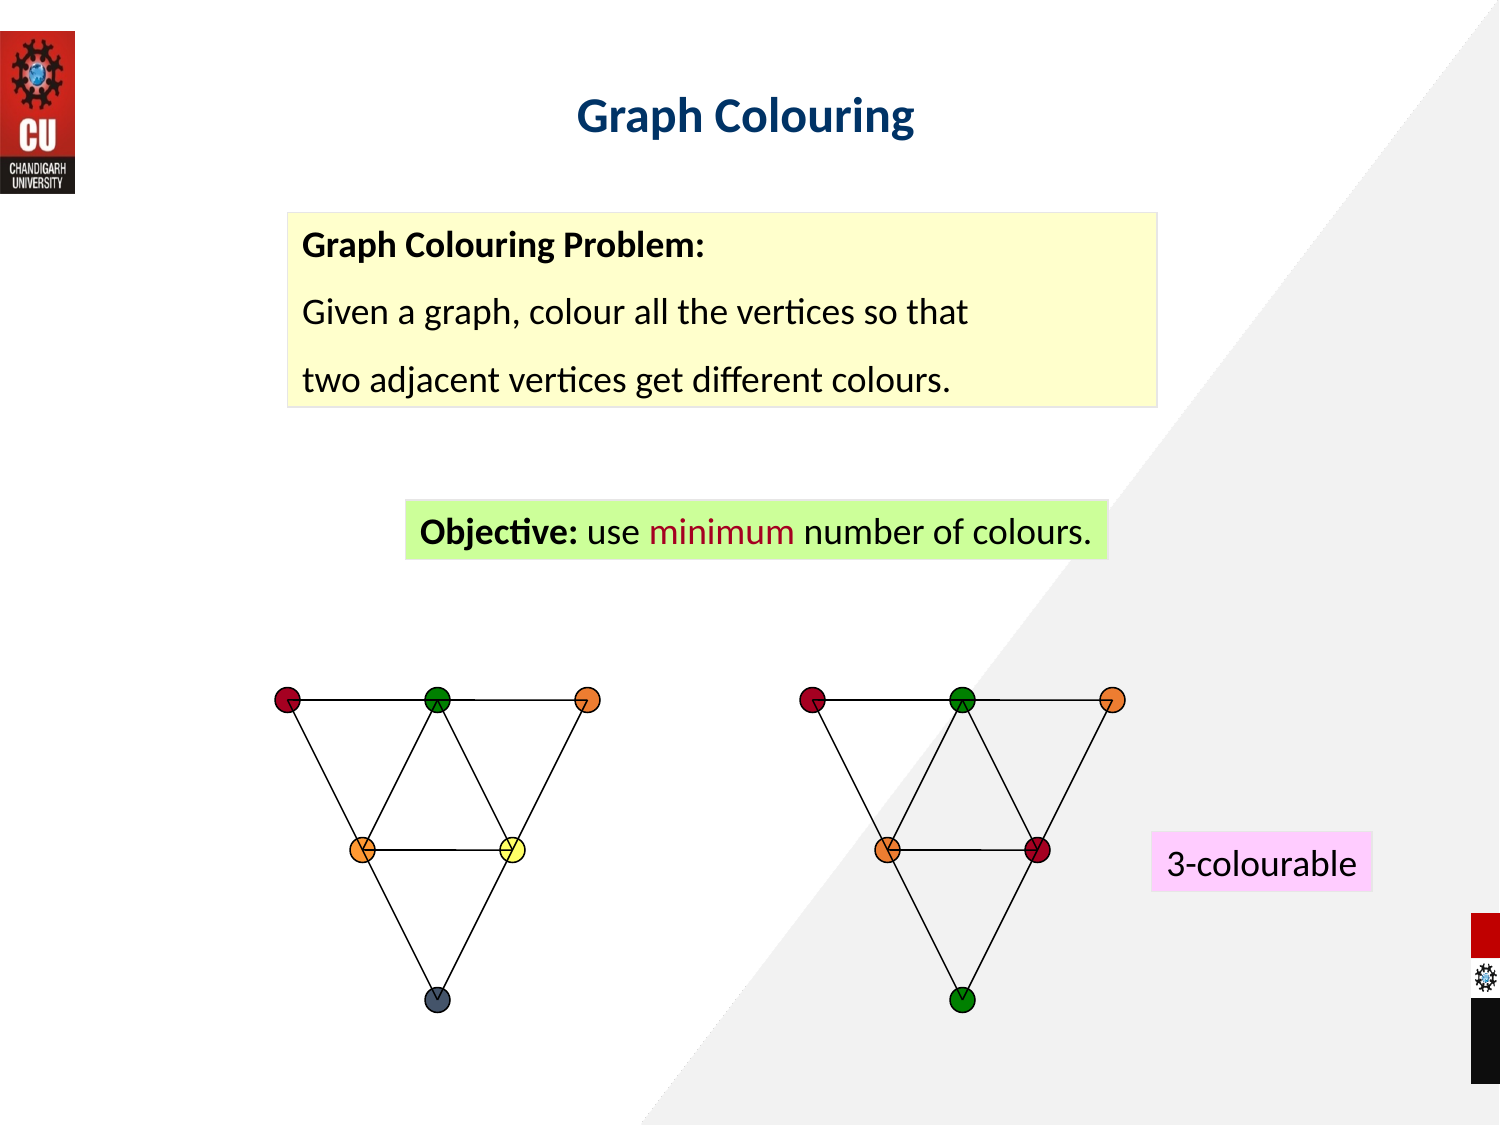

Graph Colouring
Graph Colouring Problem:
Given a graph, colour all the vertices so that
two adjacent vertices get different colours.
Objective: use minimum number of colours.

3-colourable